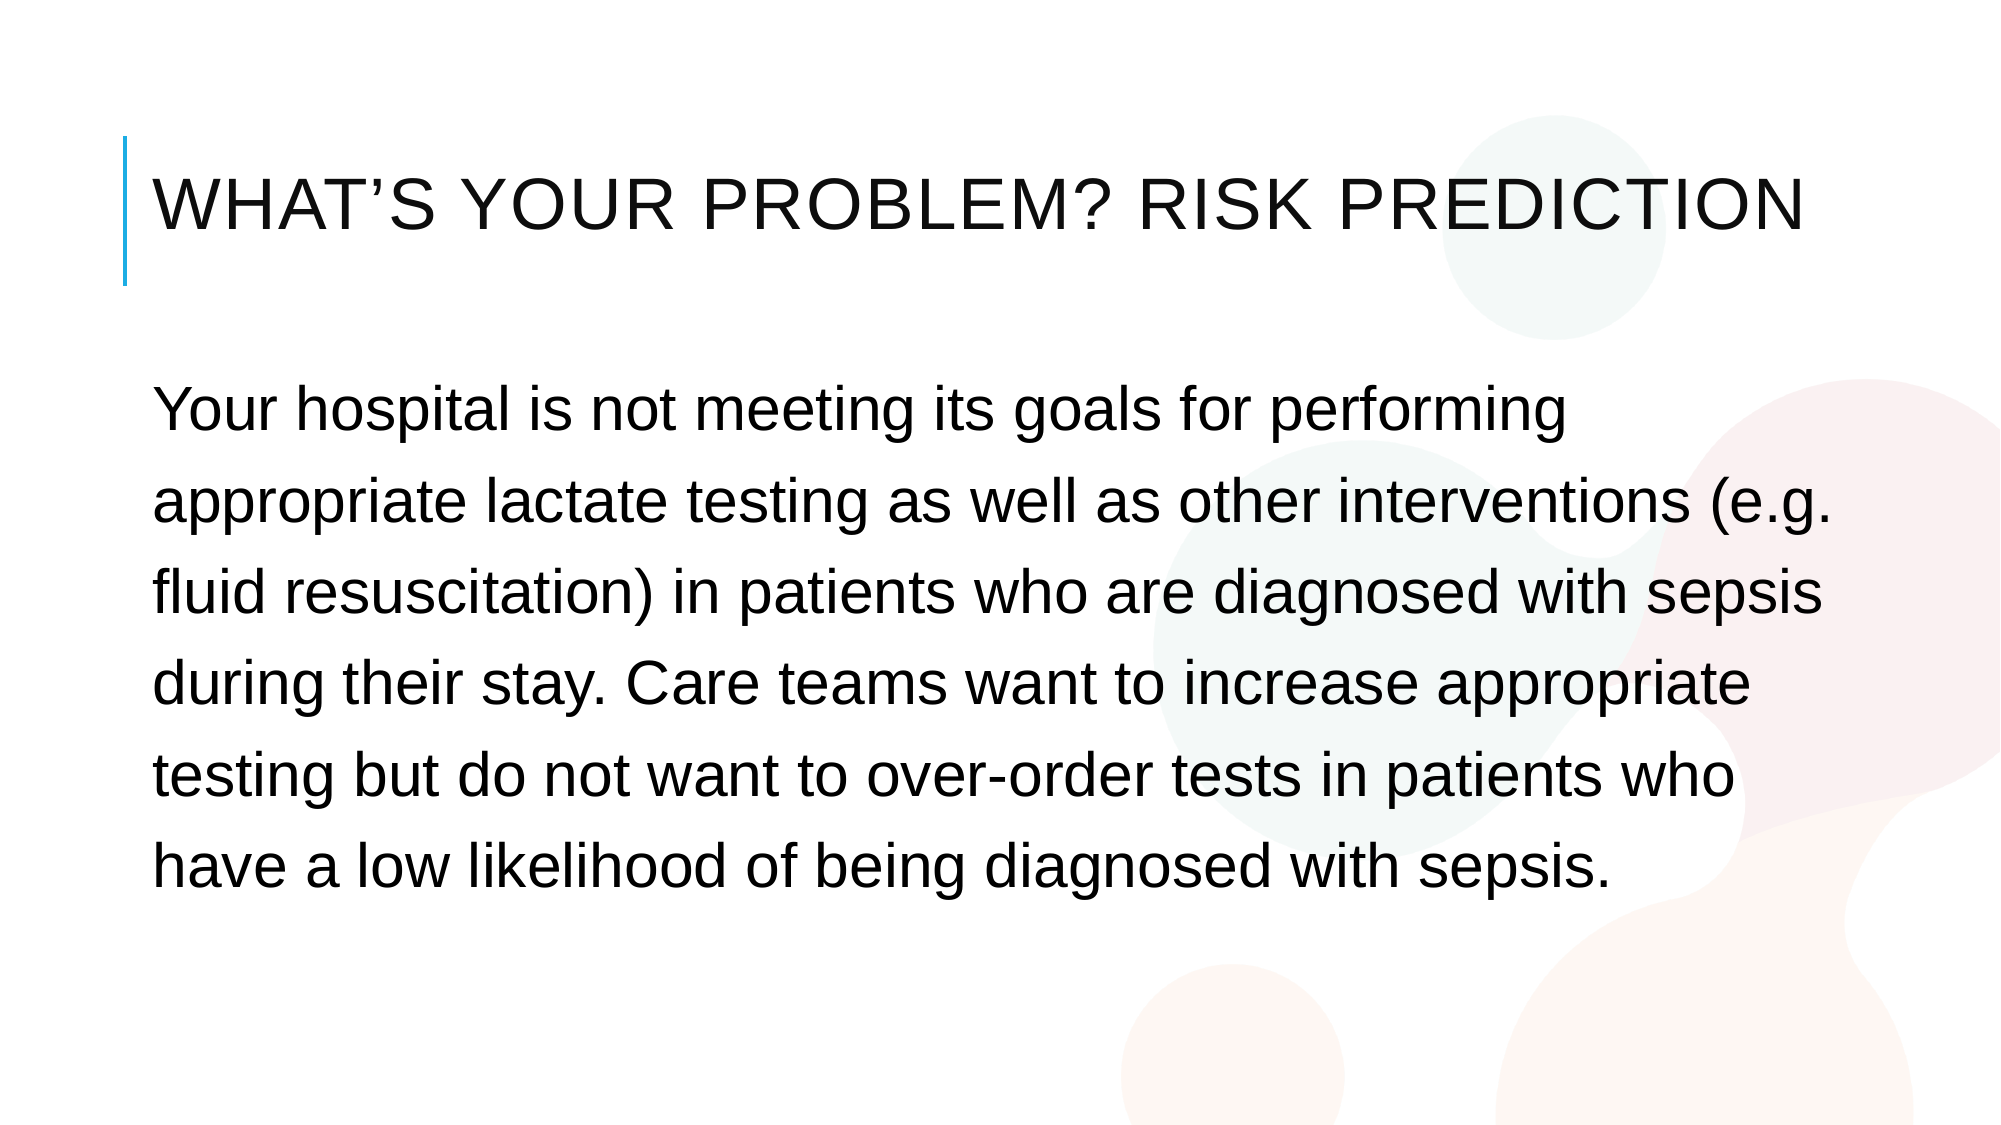

# What’s your problem? Risk prediction
Your hospital is not meeting its goals for performing appropriate lactate testing as well as other interventions (e.g. fluid resuscitation) in patients who are diagnosed with sepsis during their stay. Care teams want to increase appropriate testing but do not want to over-order tests in patients who have a low likelihood of being diagnosed with sepsis.